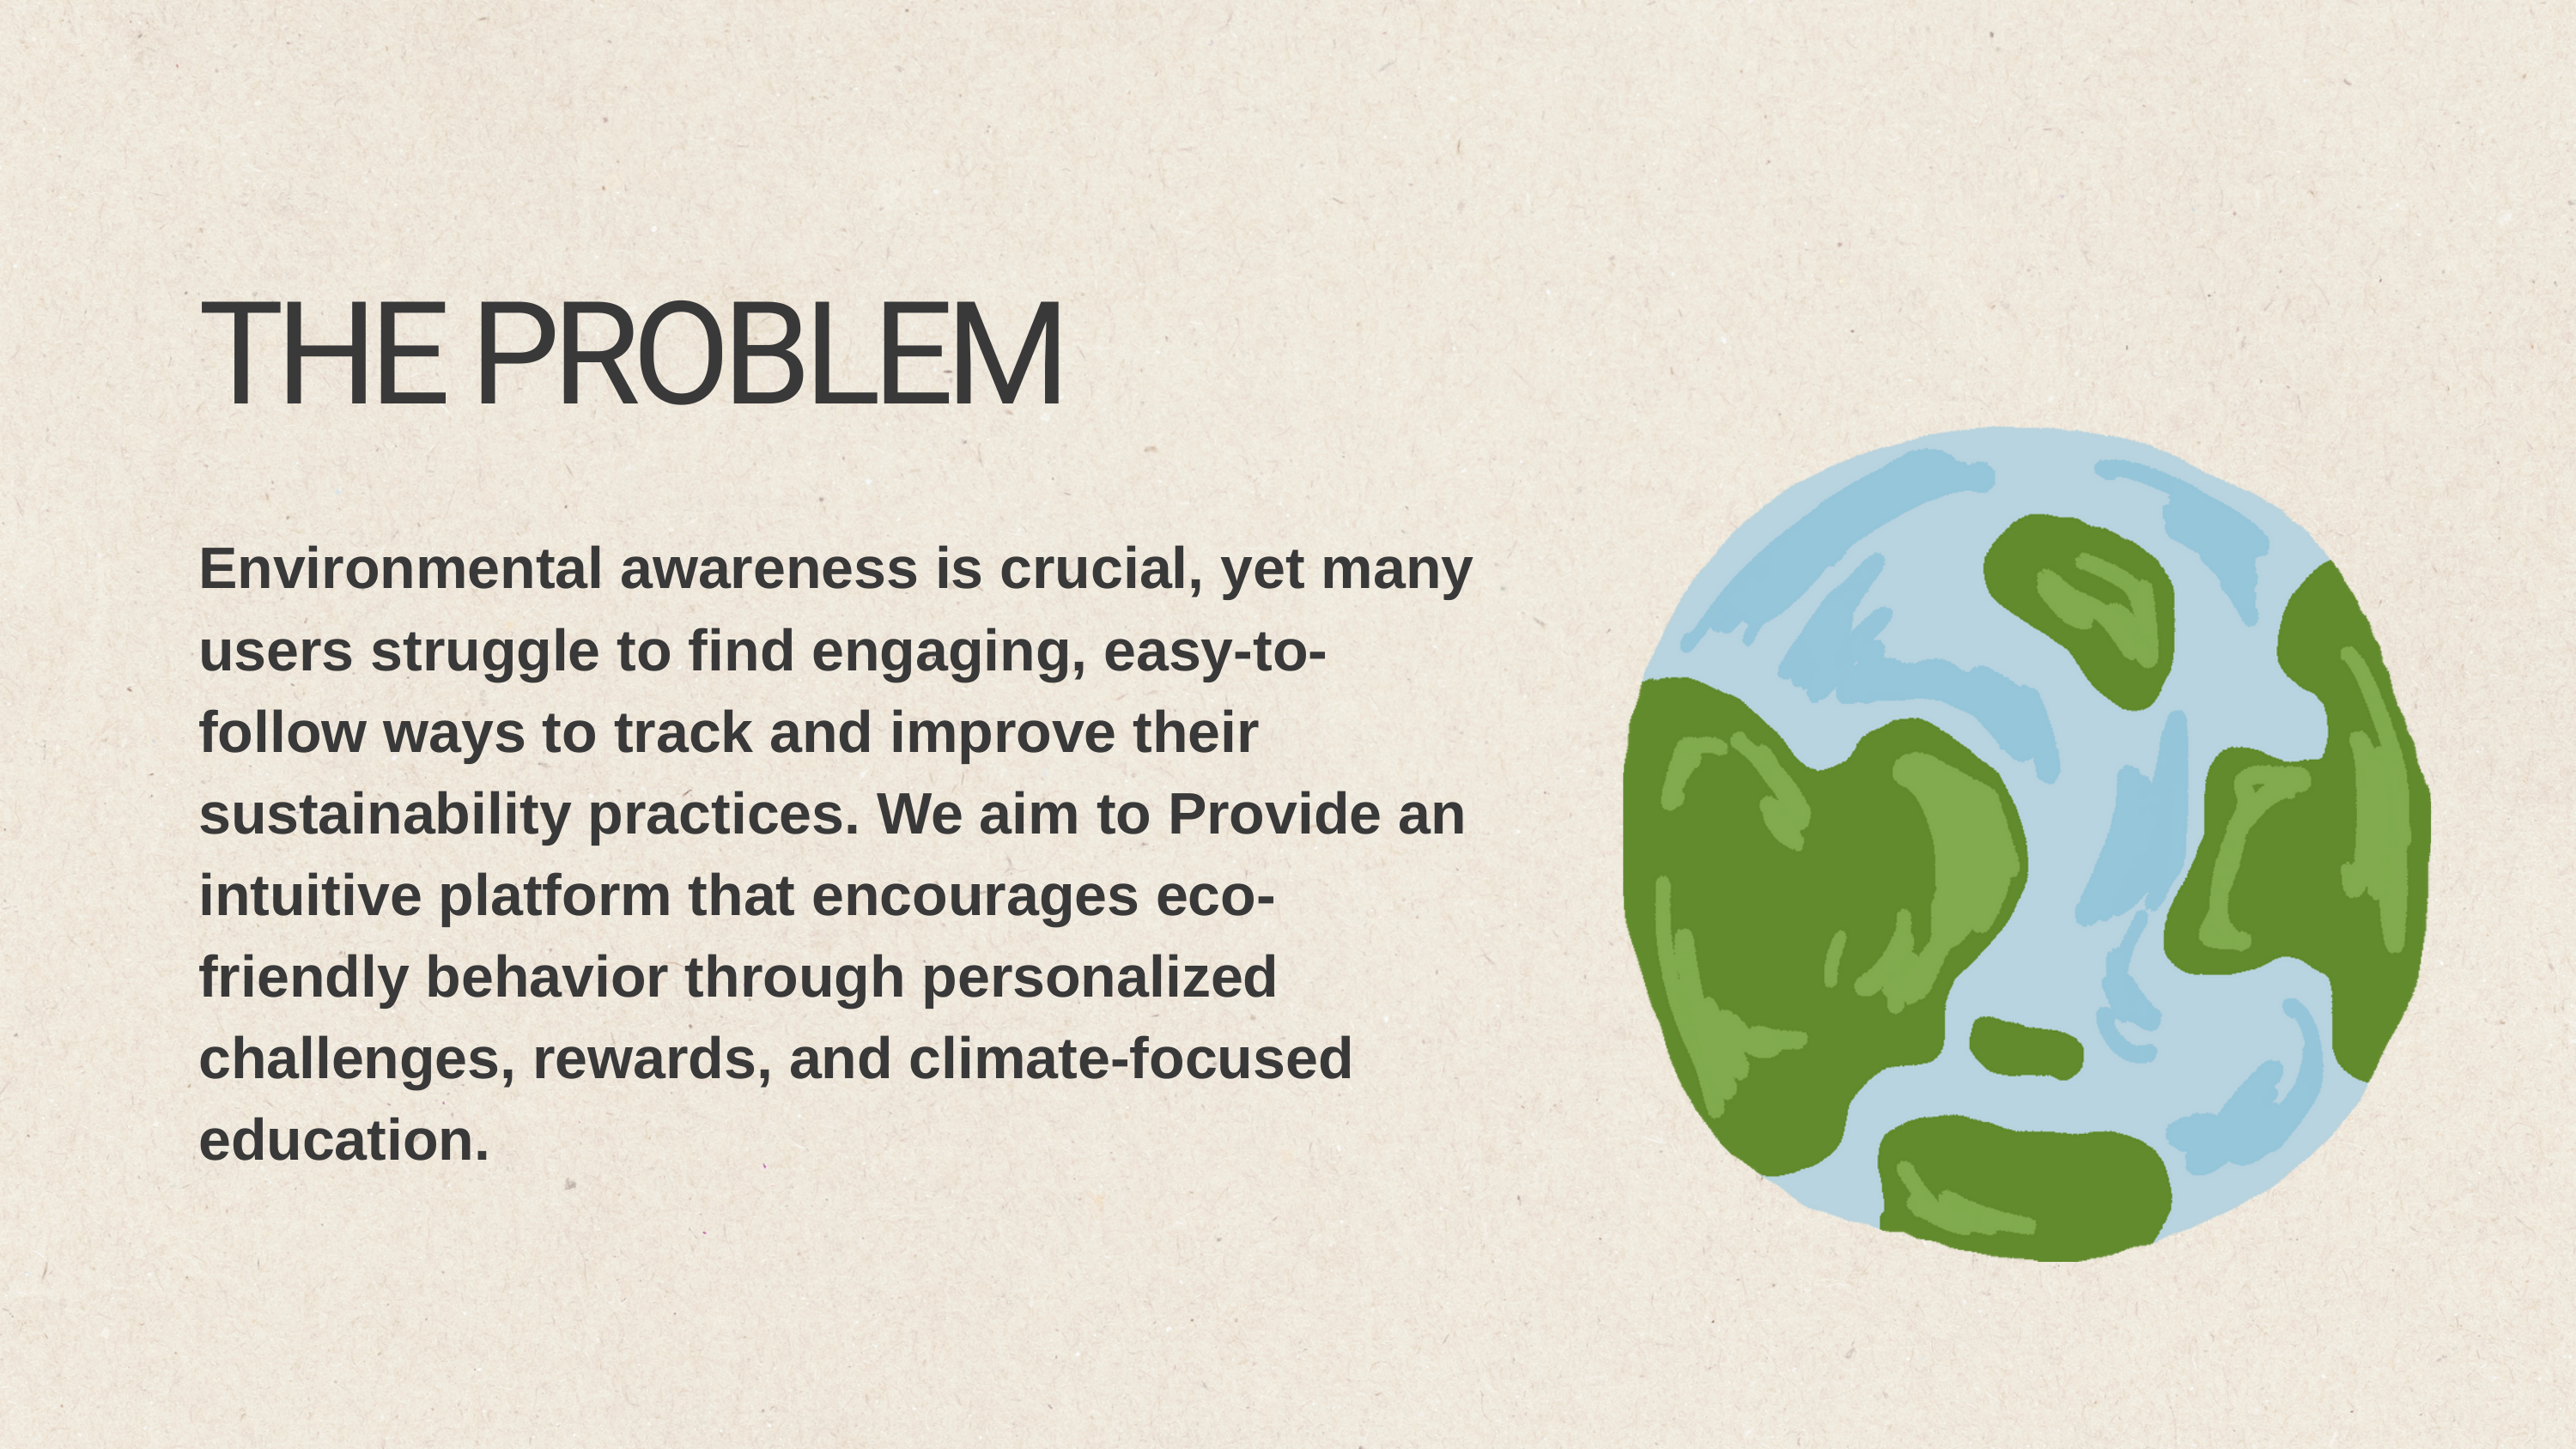

THE PROBLEM

Environmental awareness is crucial, yet many users struggle to find engaging, easy-to-follow ways to track and improve their sustainability practices. We aim to Provide an intuitive platform that encourages eco-friendly behavior through personalized challenges, rewards, and climate-focused education.